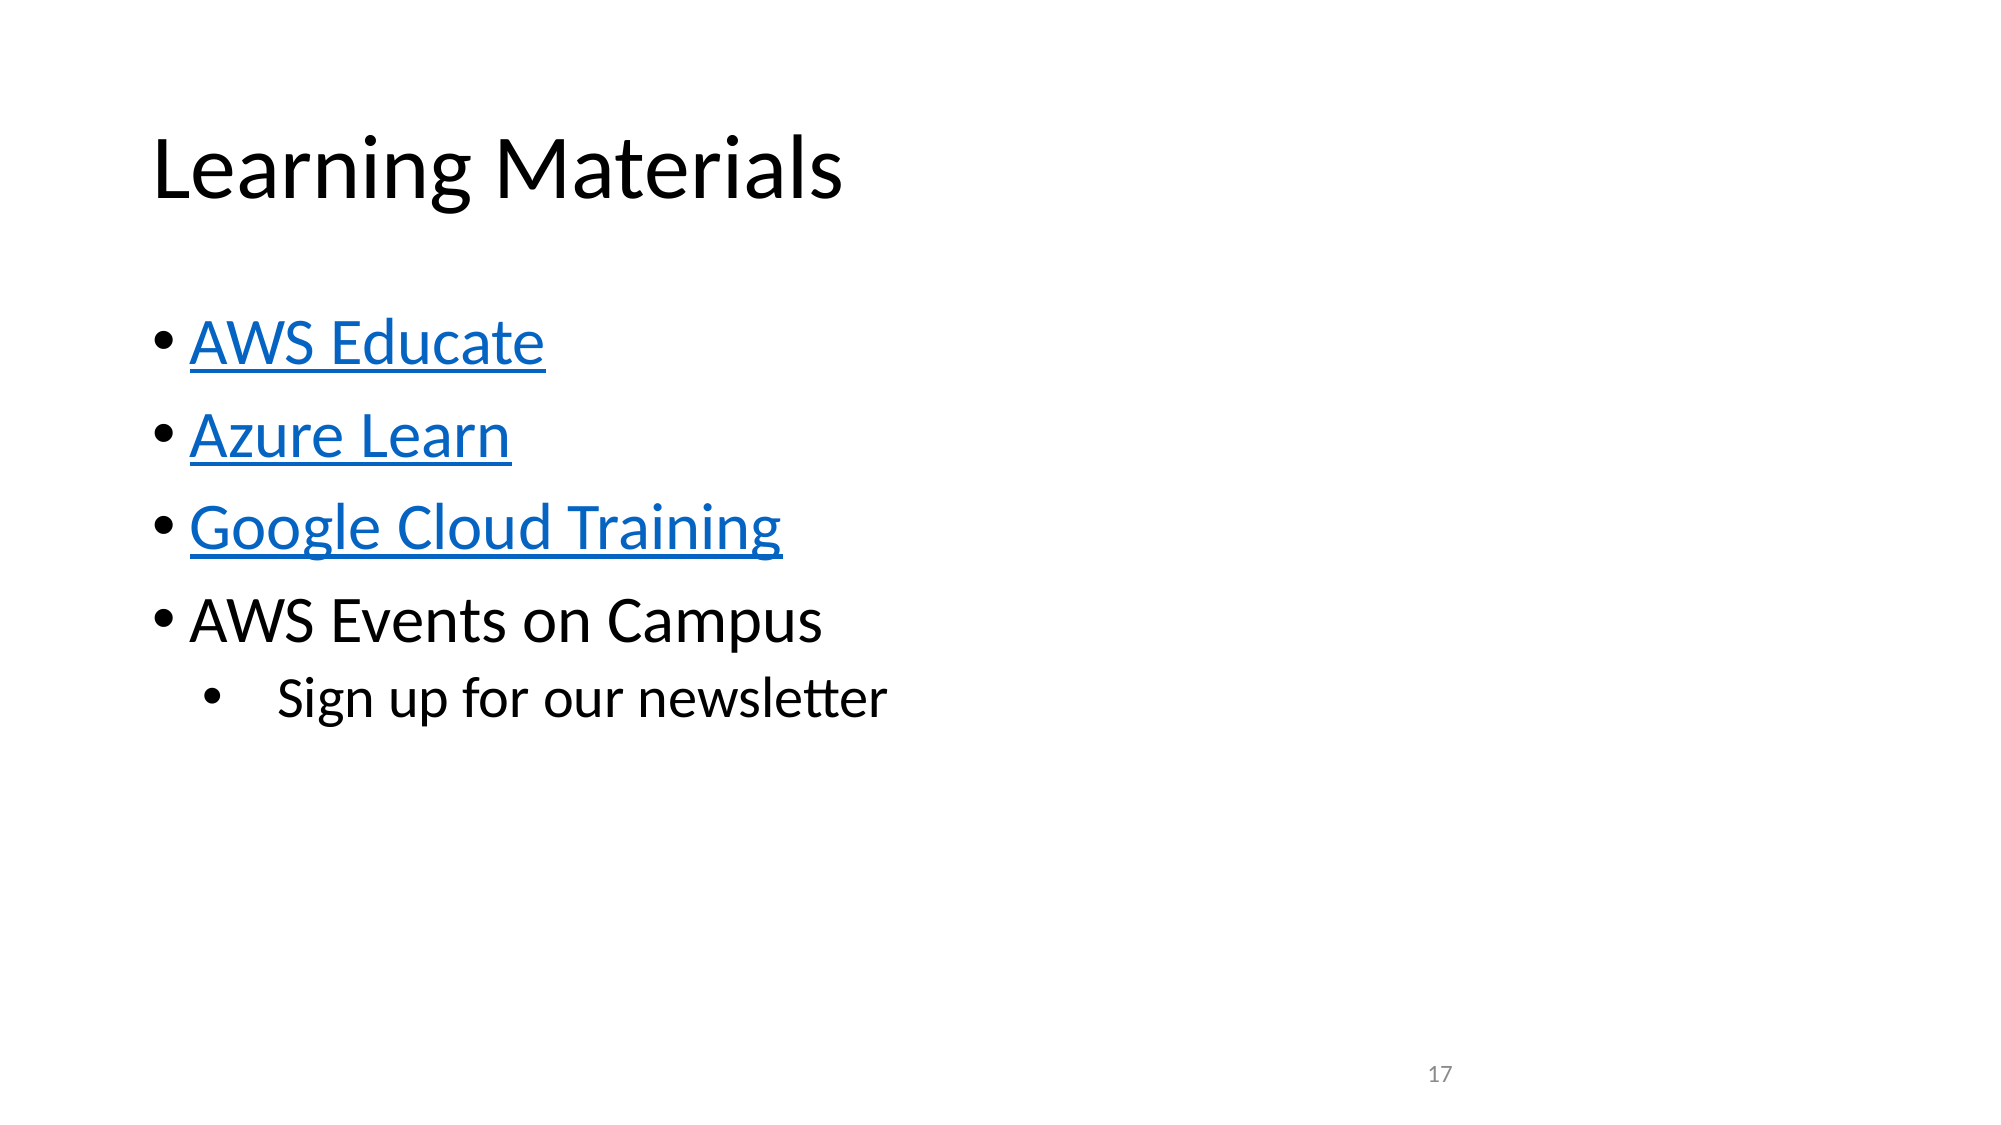

# Learning Materials
AWS Educate
Azure Learn
Google Cloud Training
AWS Events on Campus
Sign up for our newsletter
17